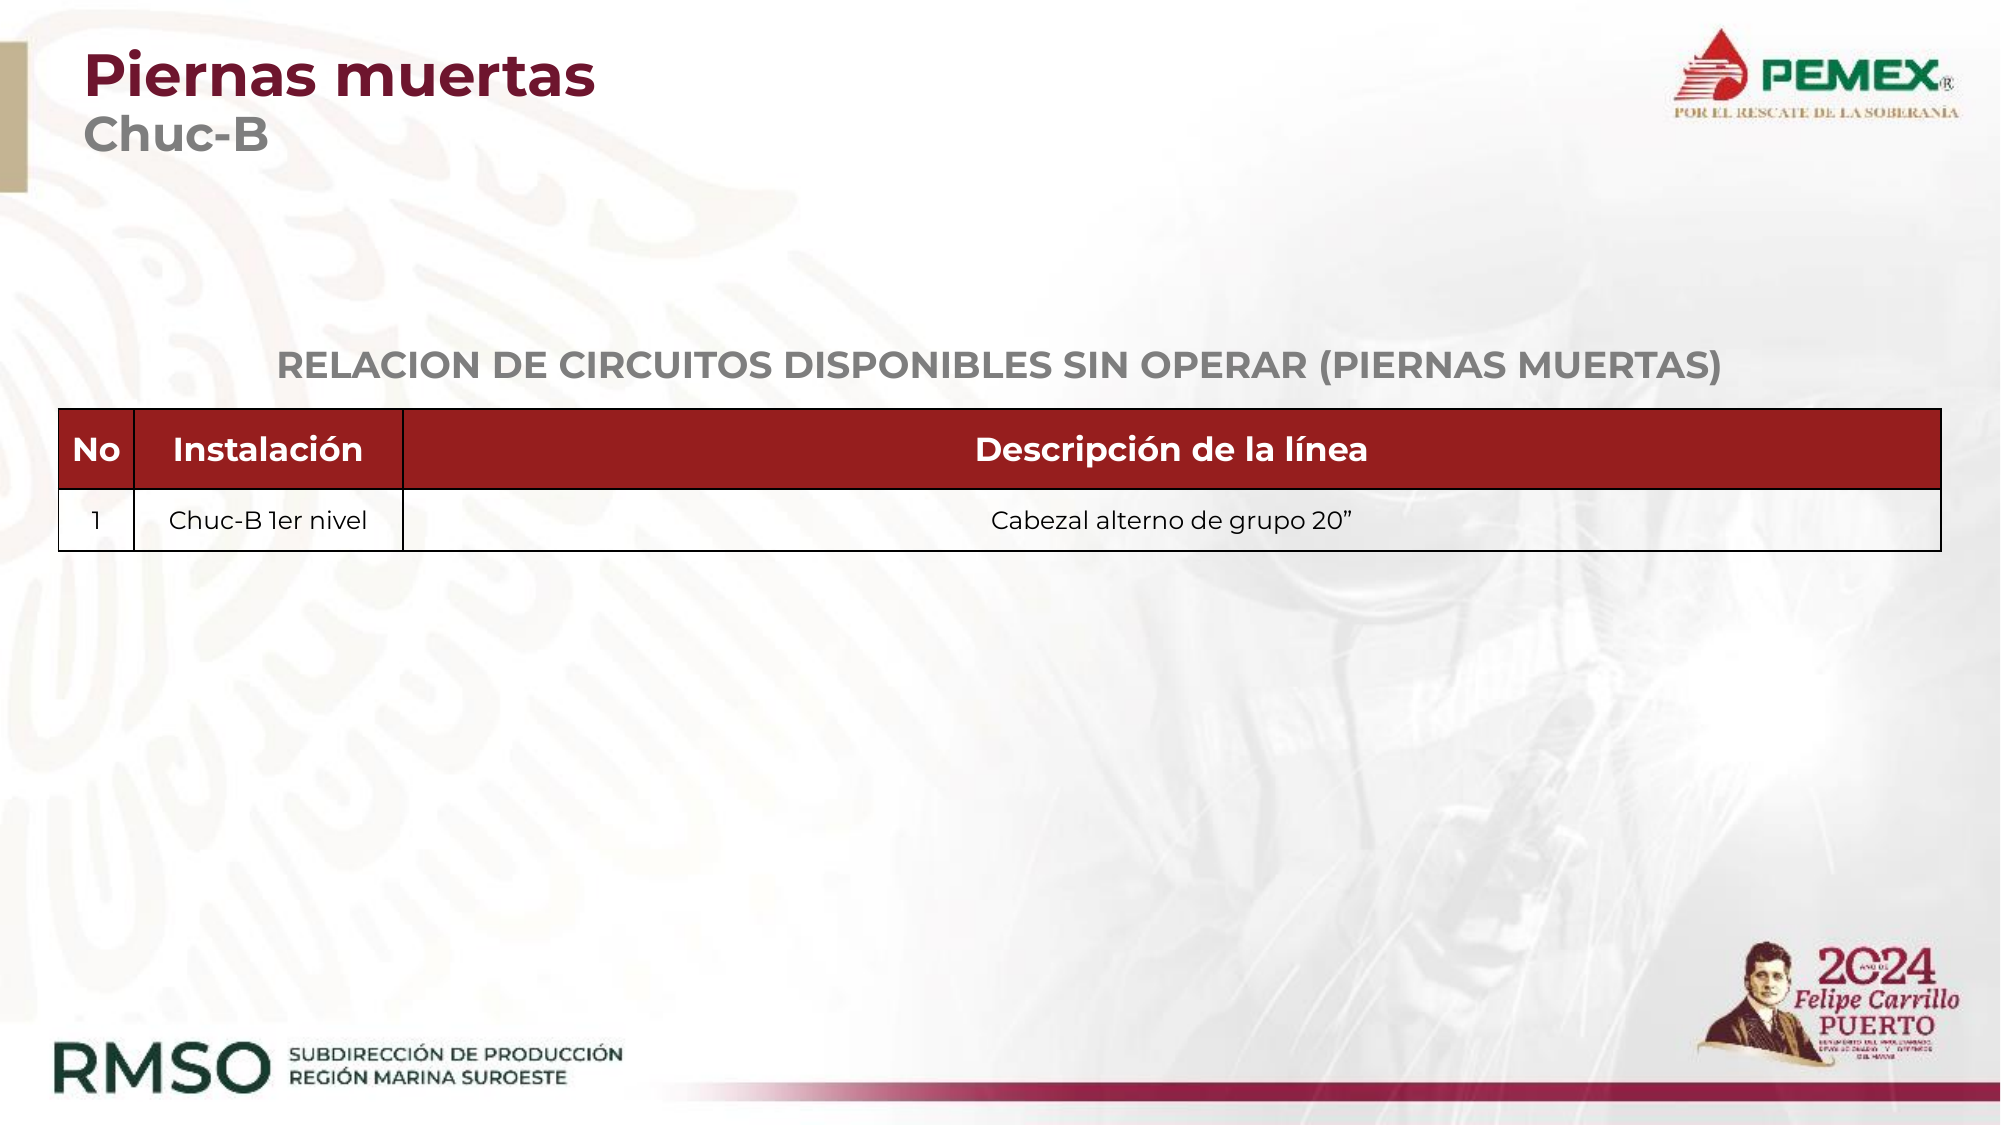

# Piernas muertas Chuc-B
| RELACION DE CIRCUITOS DISPONIBLES SIN OPERAR (PIERNAS MUERTAS) |  |  |
| --- | --- | --- |
|  |  |  |
| No | Instalación | Descripción de la línea |
| 1 | Chuc-B 1er nivel | Cabezal alterno de grupo 20” |